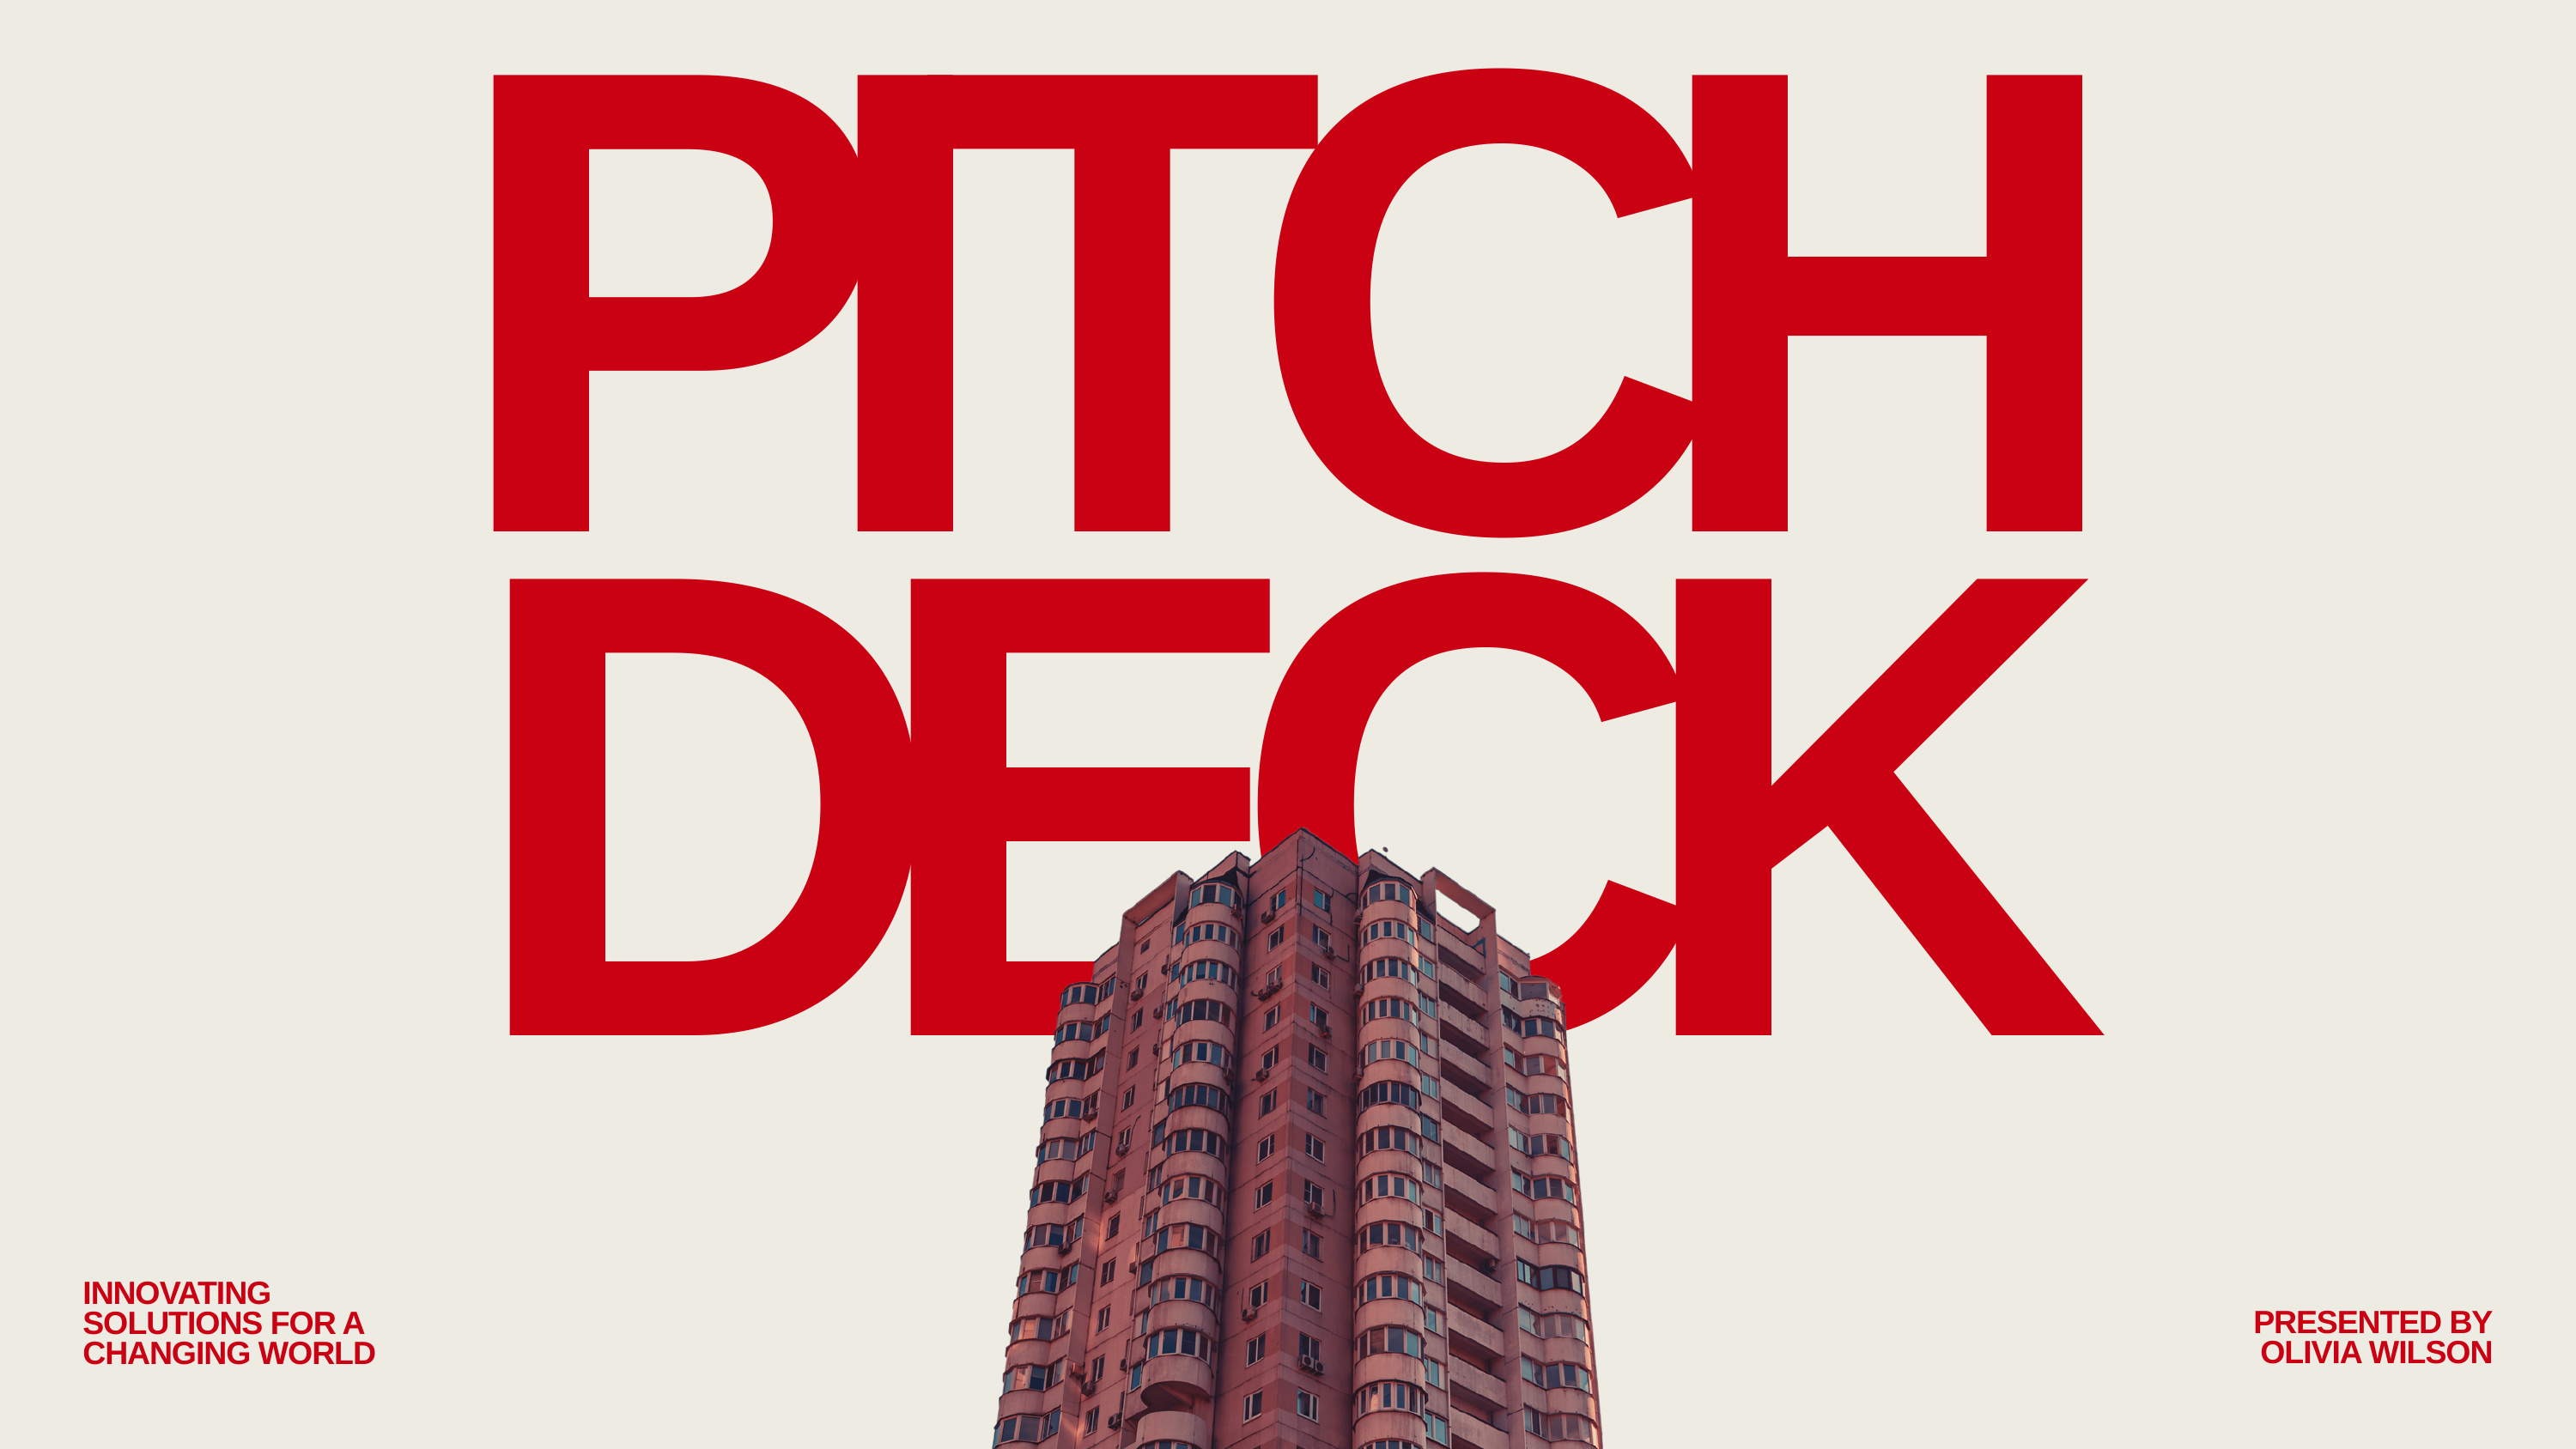

PITCH
DECK

INNOVATING SOLUTIONS FOR A CHANGING WORLD
PRESENTED BY
OLIVIA WILSON